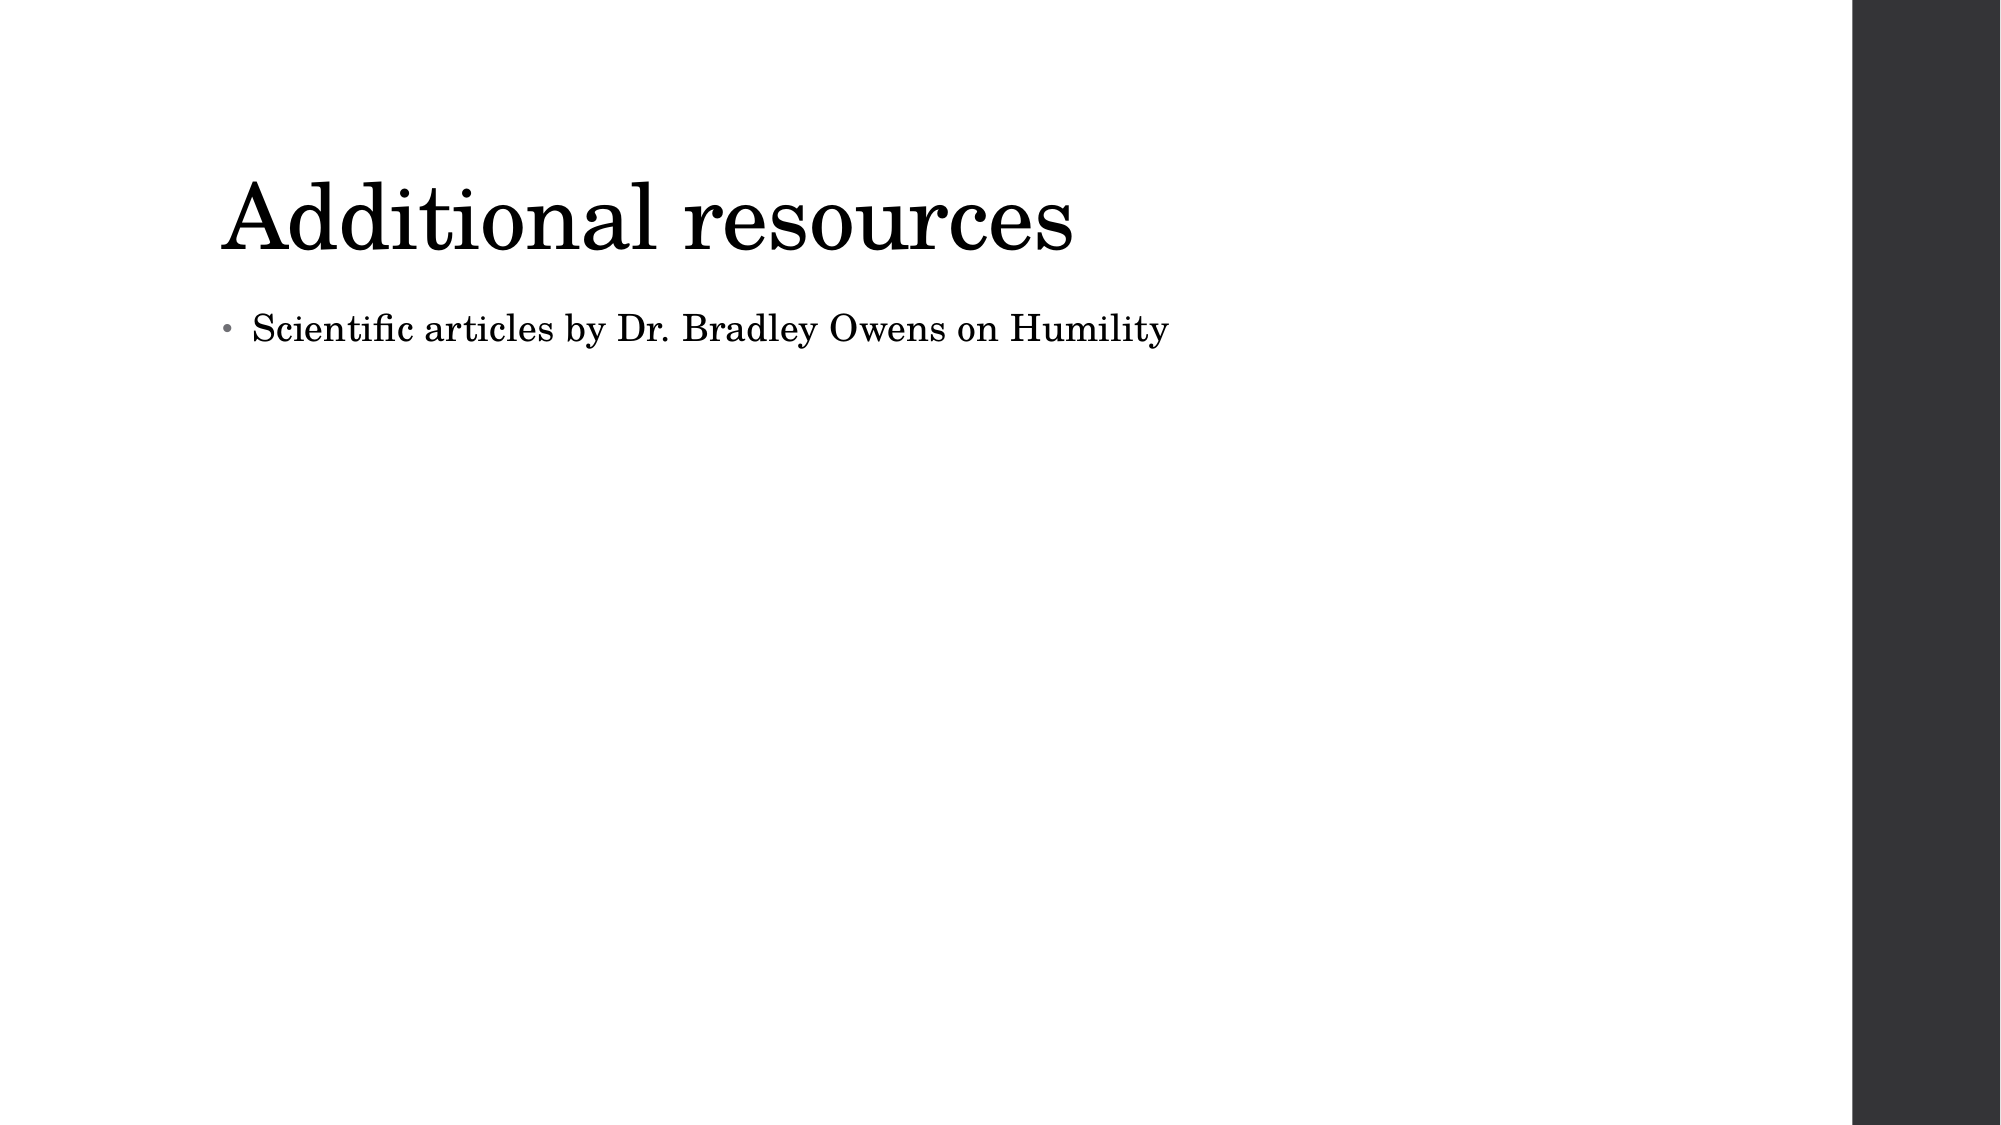

# Additional resources
Scientific articles by Dr. Bradley Owens on Humility